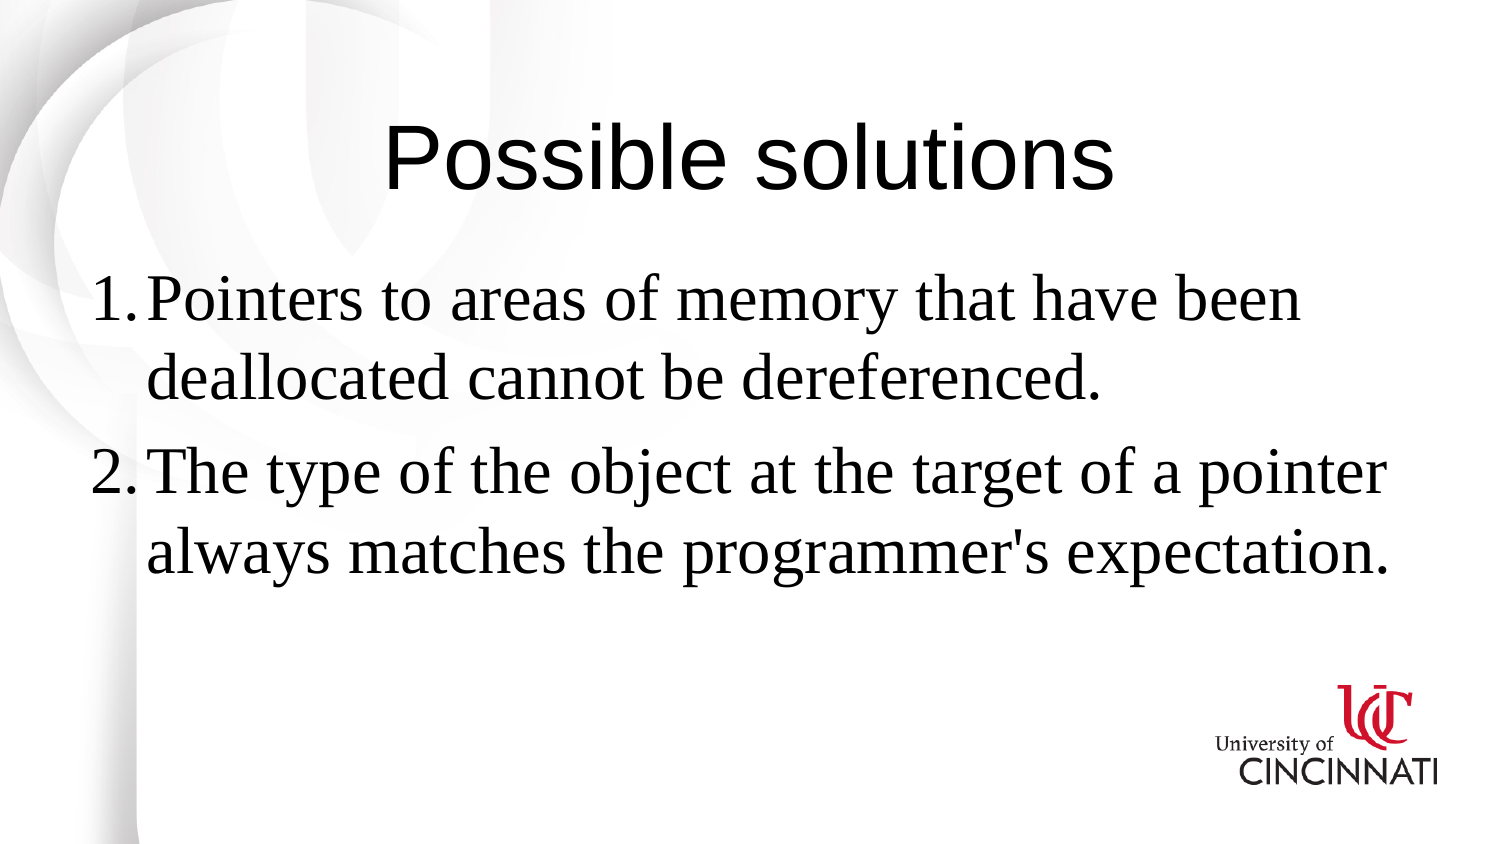

# Possible solutions
Pointers to areas of memory that have been deallocated cannot be dereferenced.
The type of the object at the target of a pointer always matches the programmer's expectation.